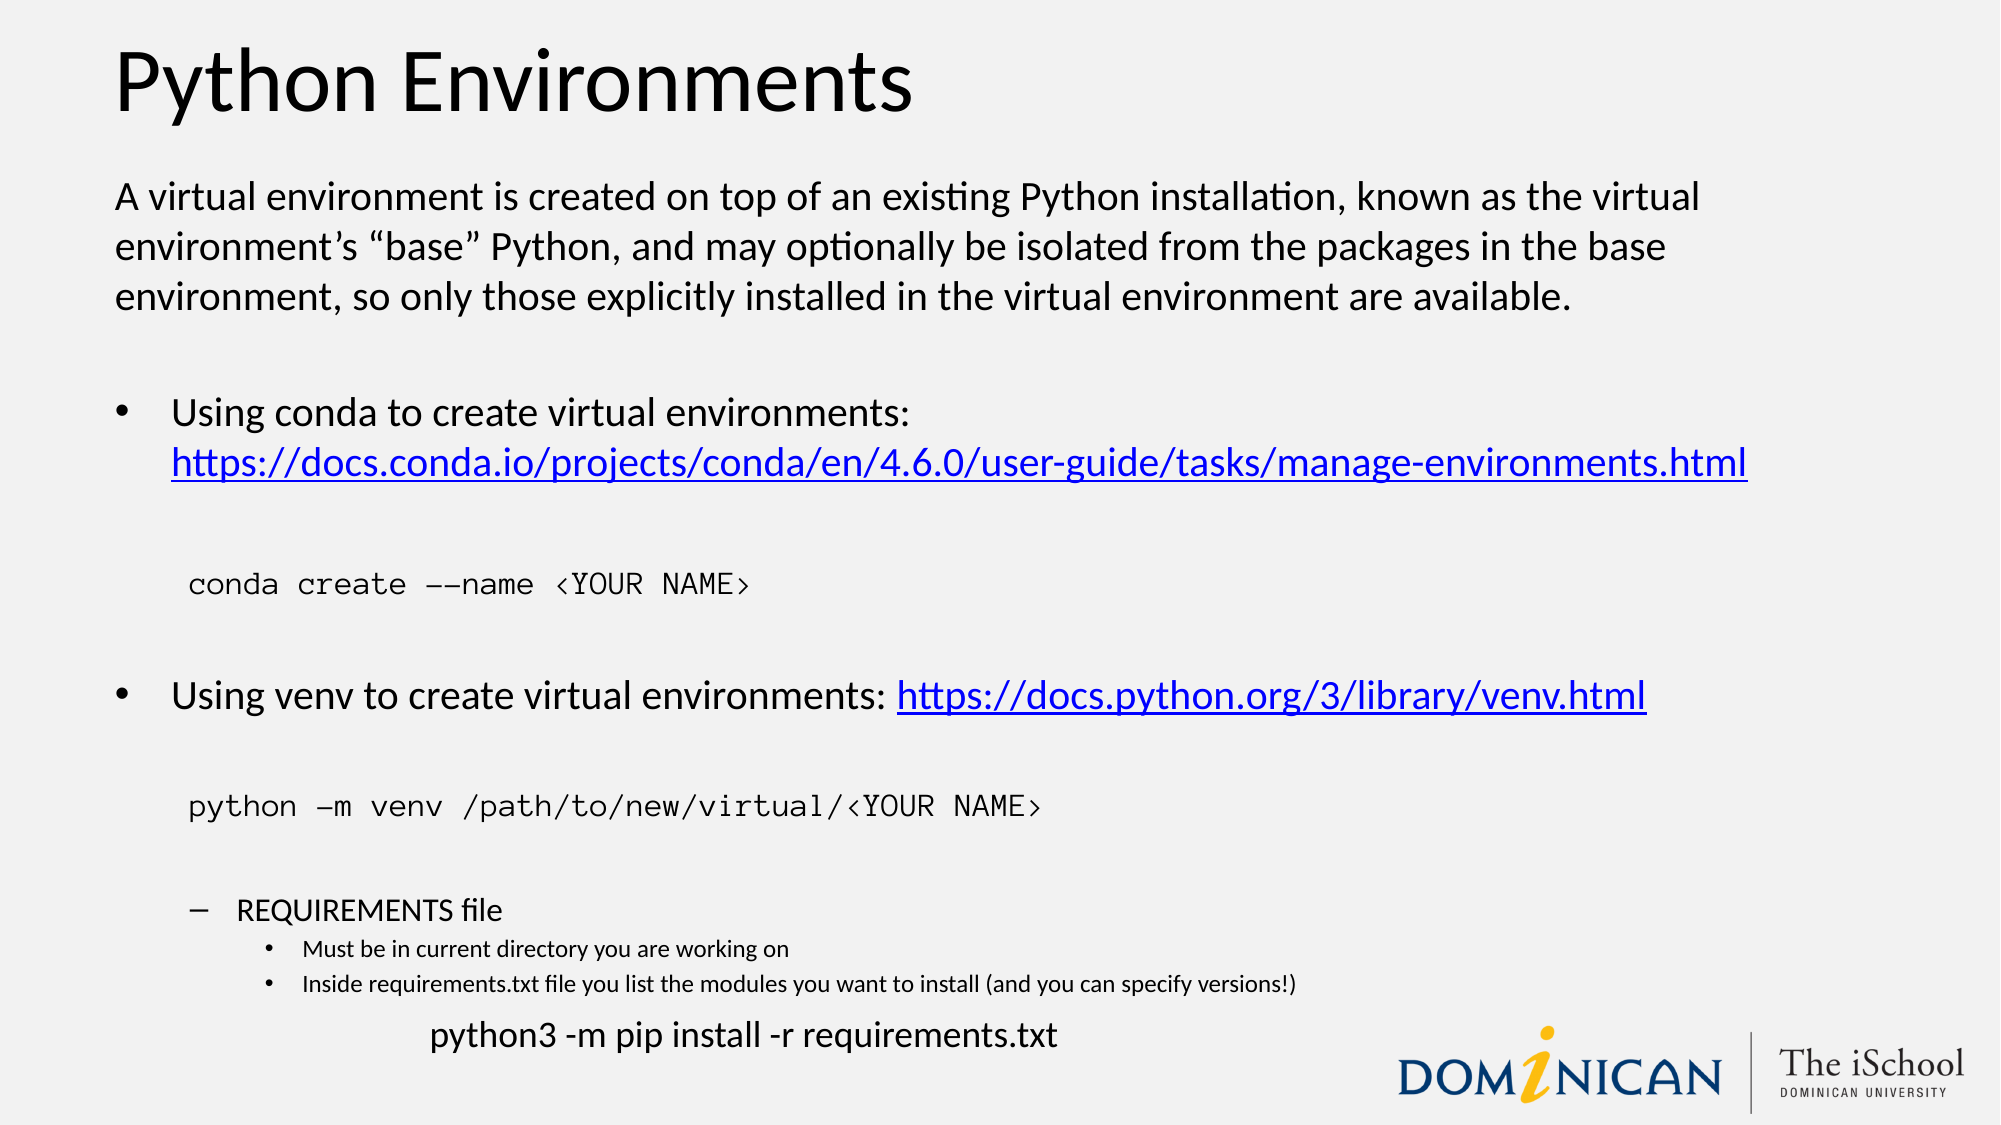

# Python Environments
A virtual environment is created on top of an existing Python installation, known as the virtual environment’s “base” Python, and may optionally be isolated from the packages in the base environment, so only those explicitly installed in the virtual environment are available.

Using conda to create virtual environments: https://docs.conda.io/projects/conda/en/4.6.0/user-guide/tasks/manage-environments.html

conda create --name <YOUR NAME>

Using venv to create virtual environments: https://docs.python.org/3/library/venv.html

python -m venv /path/to/new/virtual/<YOUR NAME>

REQUIREMENTS file
Must be in current directory you are working on
Inside requirements.txt file you list the modules you want to install (and you can specify versions!)

python3 -m pip install -r requirements.txt